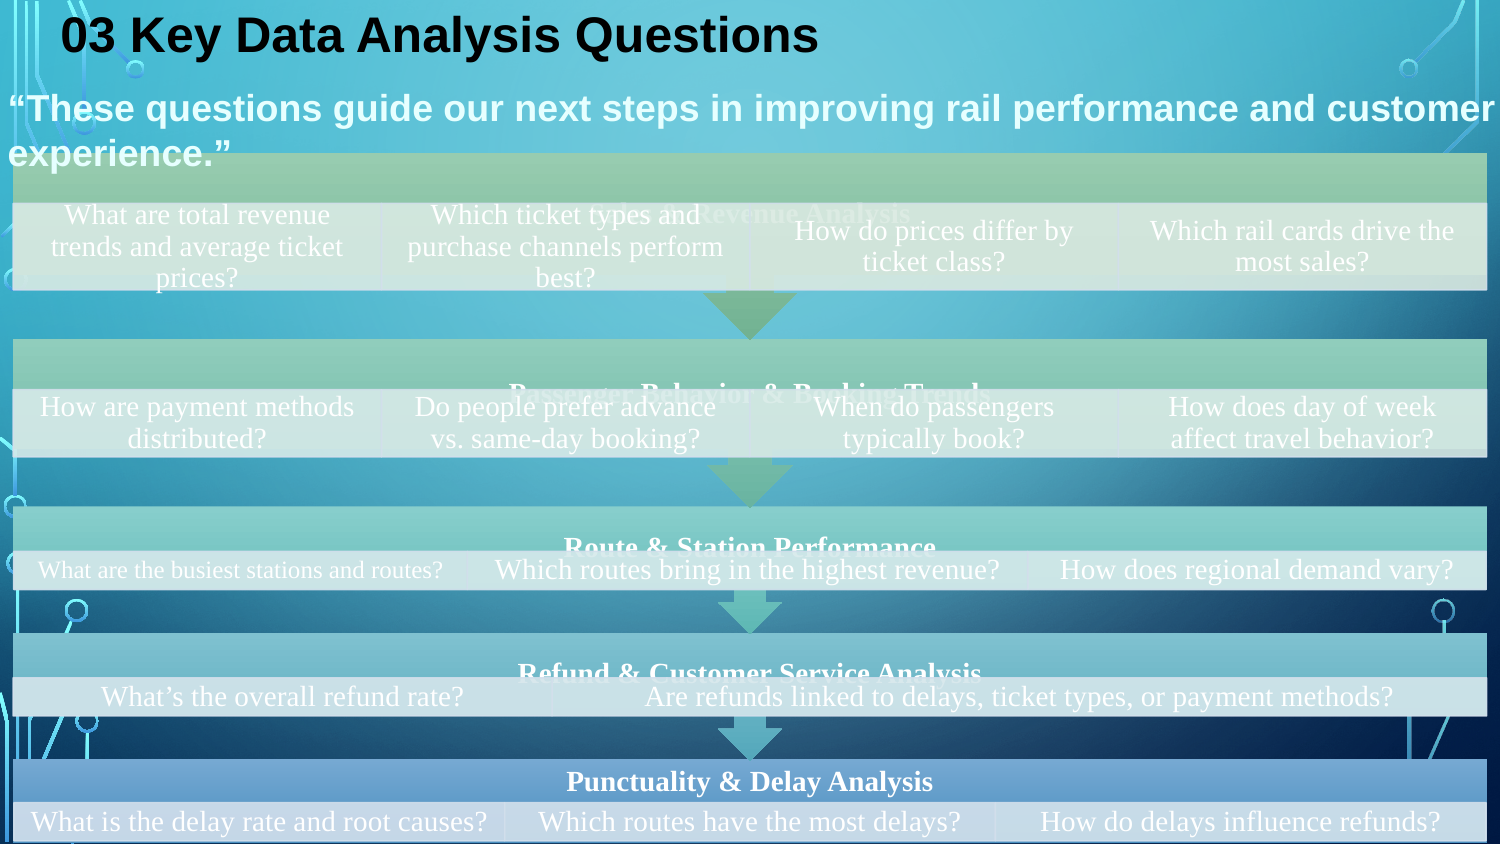

# 03 Key Data Analysis Questions
“These questions guide our next steps in improving rail performance and customer experience.”
Punctuality & Delay Analysis
What is the delay rate and root causes?
Which routes have the most delays?
How do delays influence refunds?
Refund & Customer Service Analysis
What’s the overall refund rate?
Are refunds linked to delays, ticket types, or payment methods?
Route & Station Performance
What are the busiest stations and routes?
Which routes bring in the highest revenue?
How does regional demand vary?
Passenger Behavior & Booking Trends
How are payment methods distributed?
Do people prefer advance vs. same-day booking?
When do passengers typically book?
How does day of week affect travel behavior?
Sales & Revenue Analysis
What are total revenue trends and average ticket prices?
Which ticket types and purchase channels perform best?
How do prices differ by ticket class?
Which rail cards drive the most sales?